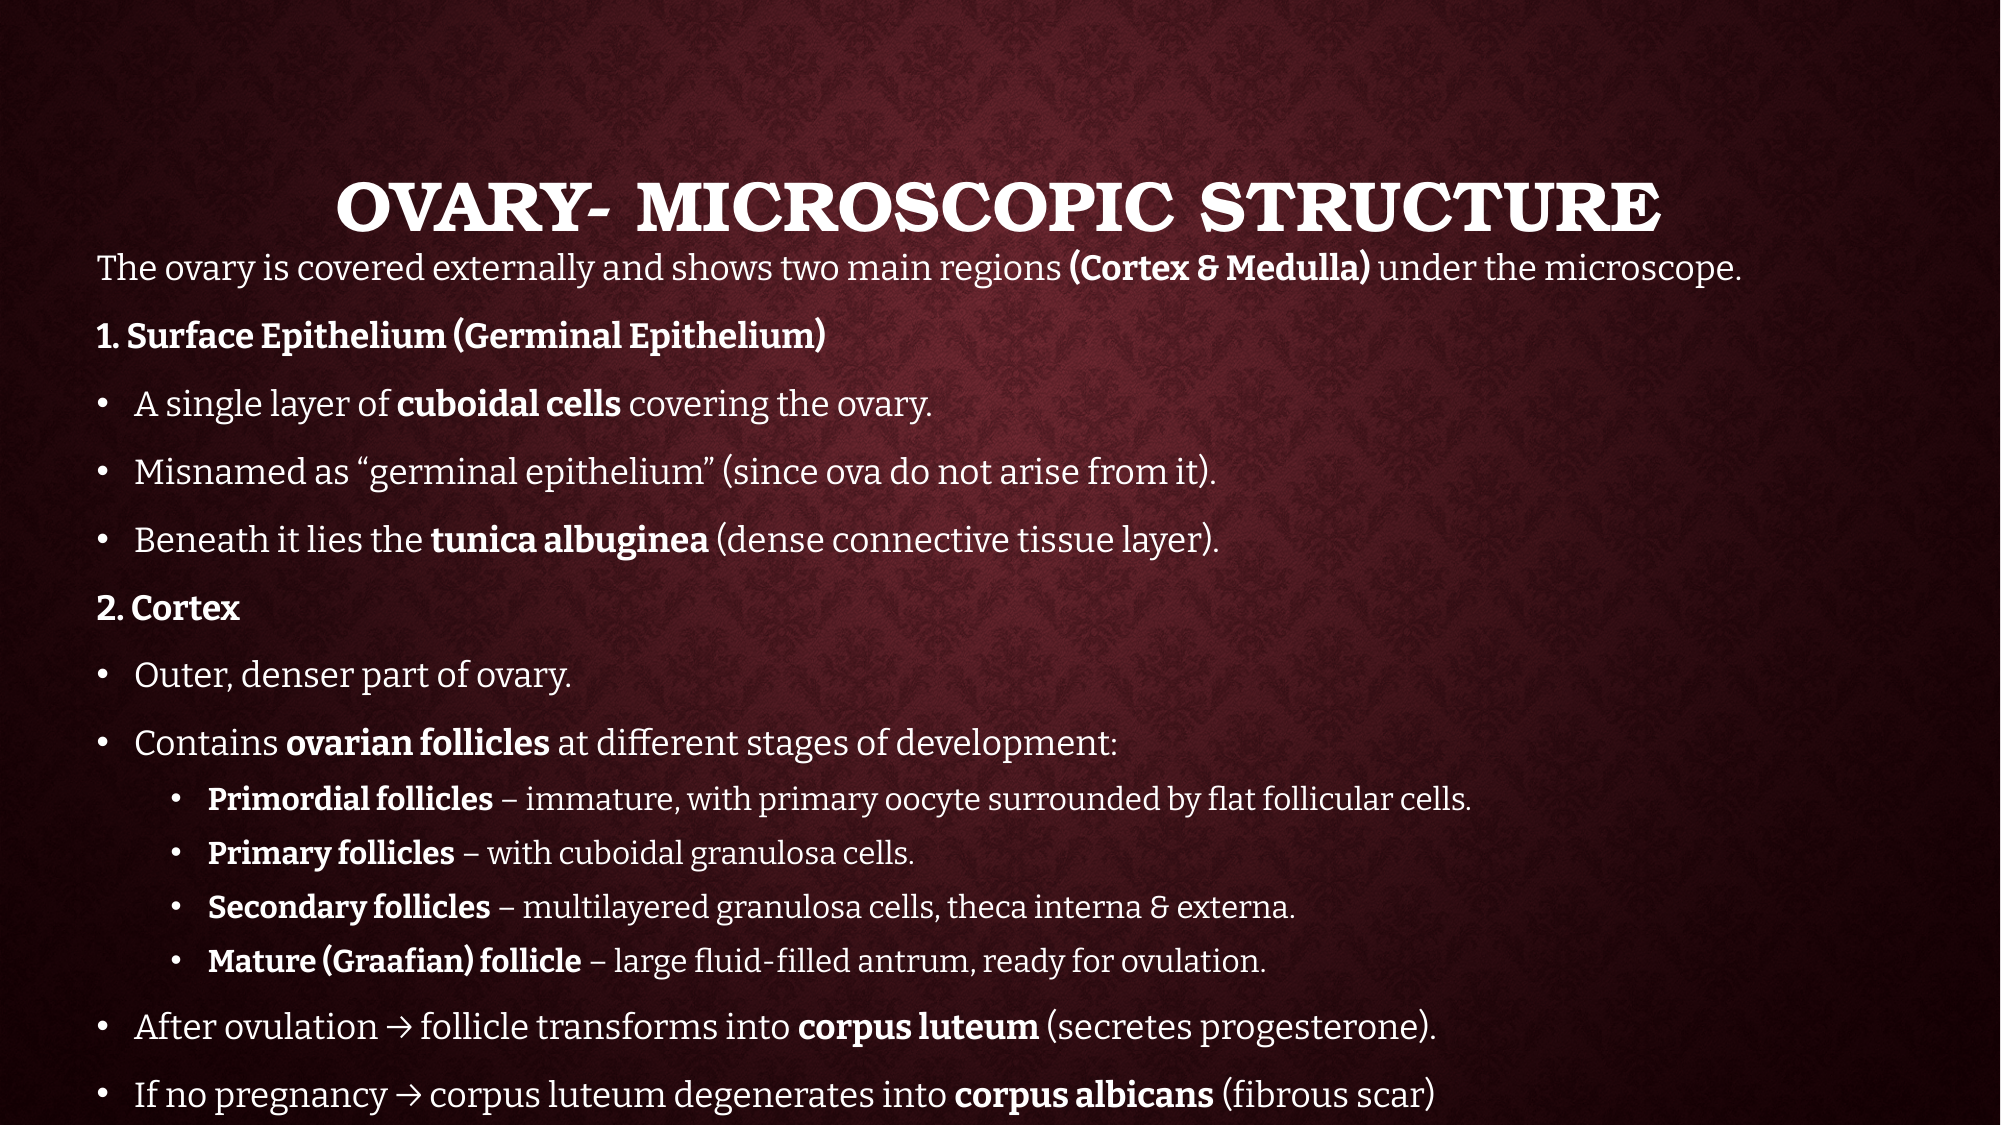

# Ovary- microscopic structure
The ovary is covered externally and shows two main regions (Cortex & Medulla) under the microscope.
1. Surface Epithelium (Germinal Epithelium)
A single layer of cuboidal cells covering the ovary.
Misnamed as “germinal epithelium” (since ova do not arise from it).
Beneath it lies the tunica albuginea (dense connective tissue layer).
2. Cortex
Outer, denser part of ovary.
Contains ovarian follicles at different stages of development:
Primordial follicles – immature, with primary oocyte surrounded by flat follicular cells.
Primary follicles – with cuboidal granulosa cells.
Secondary follicles – multilayered granulosa cells, theca interna & externa.
Mature (Graafian) follicle – large fluid-filled antrum, ready for ovulation.
After ovulation → follicle transforms into corpus luteum (secretes progesterone).
If no pregnancy → corpus luteum degenerates into corpus albicans (fibrous scar)